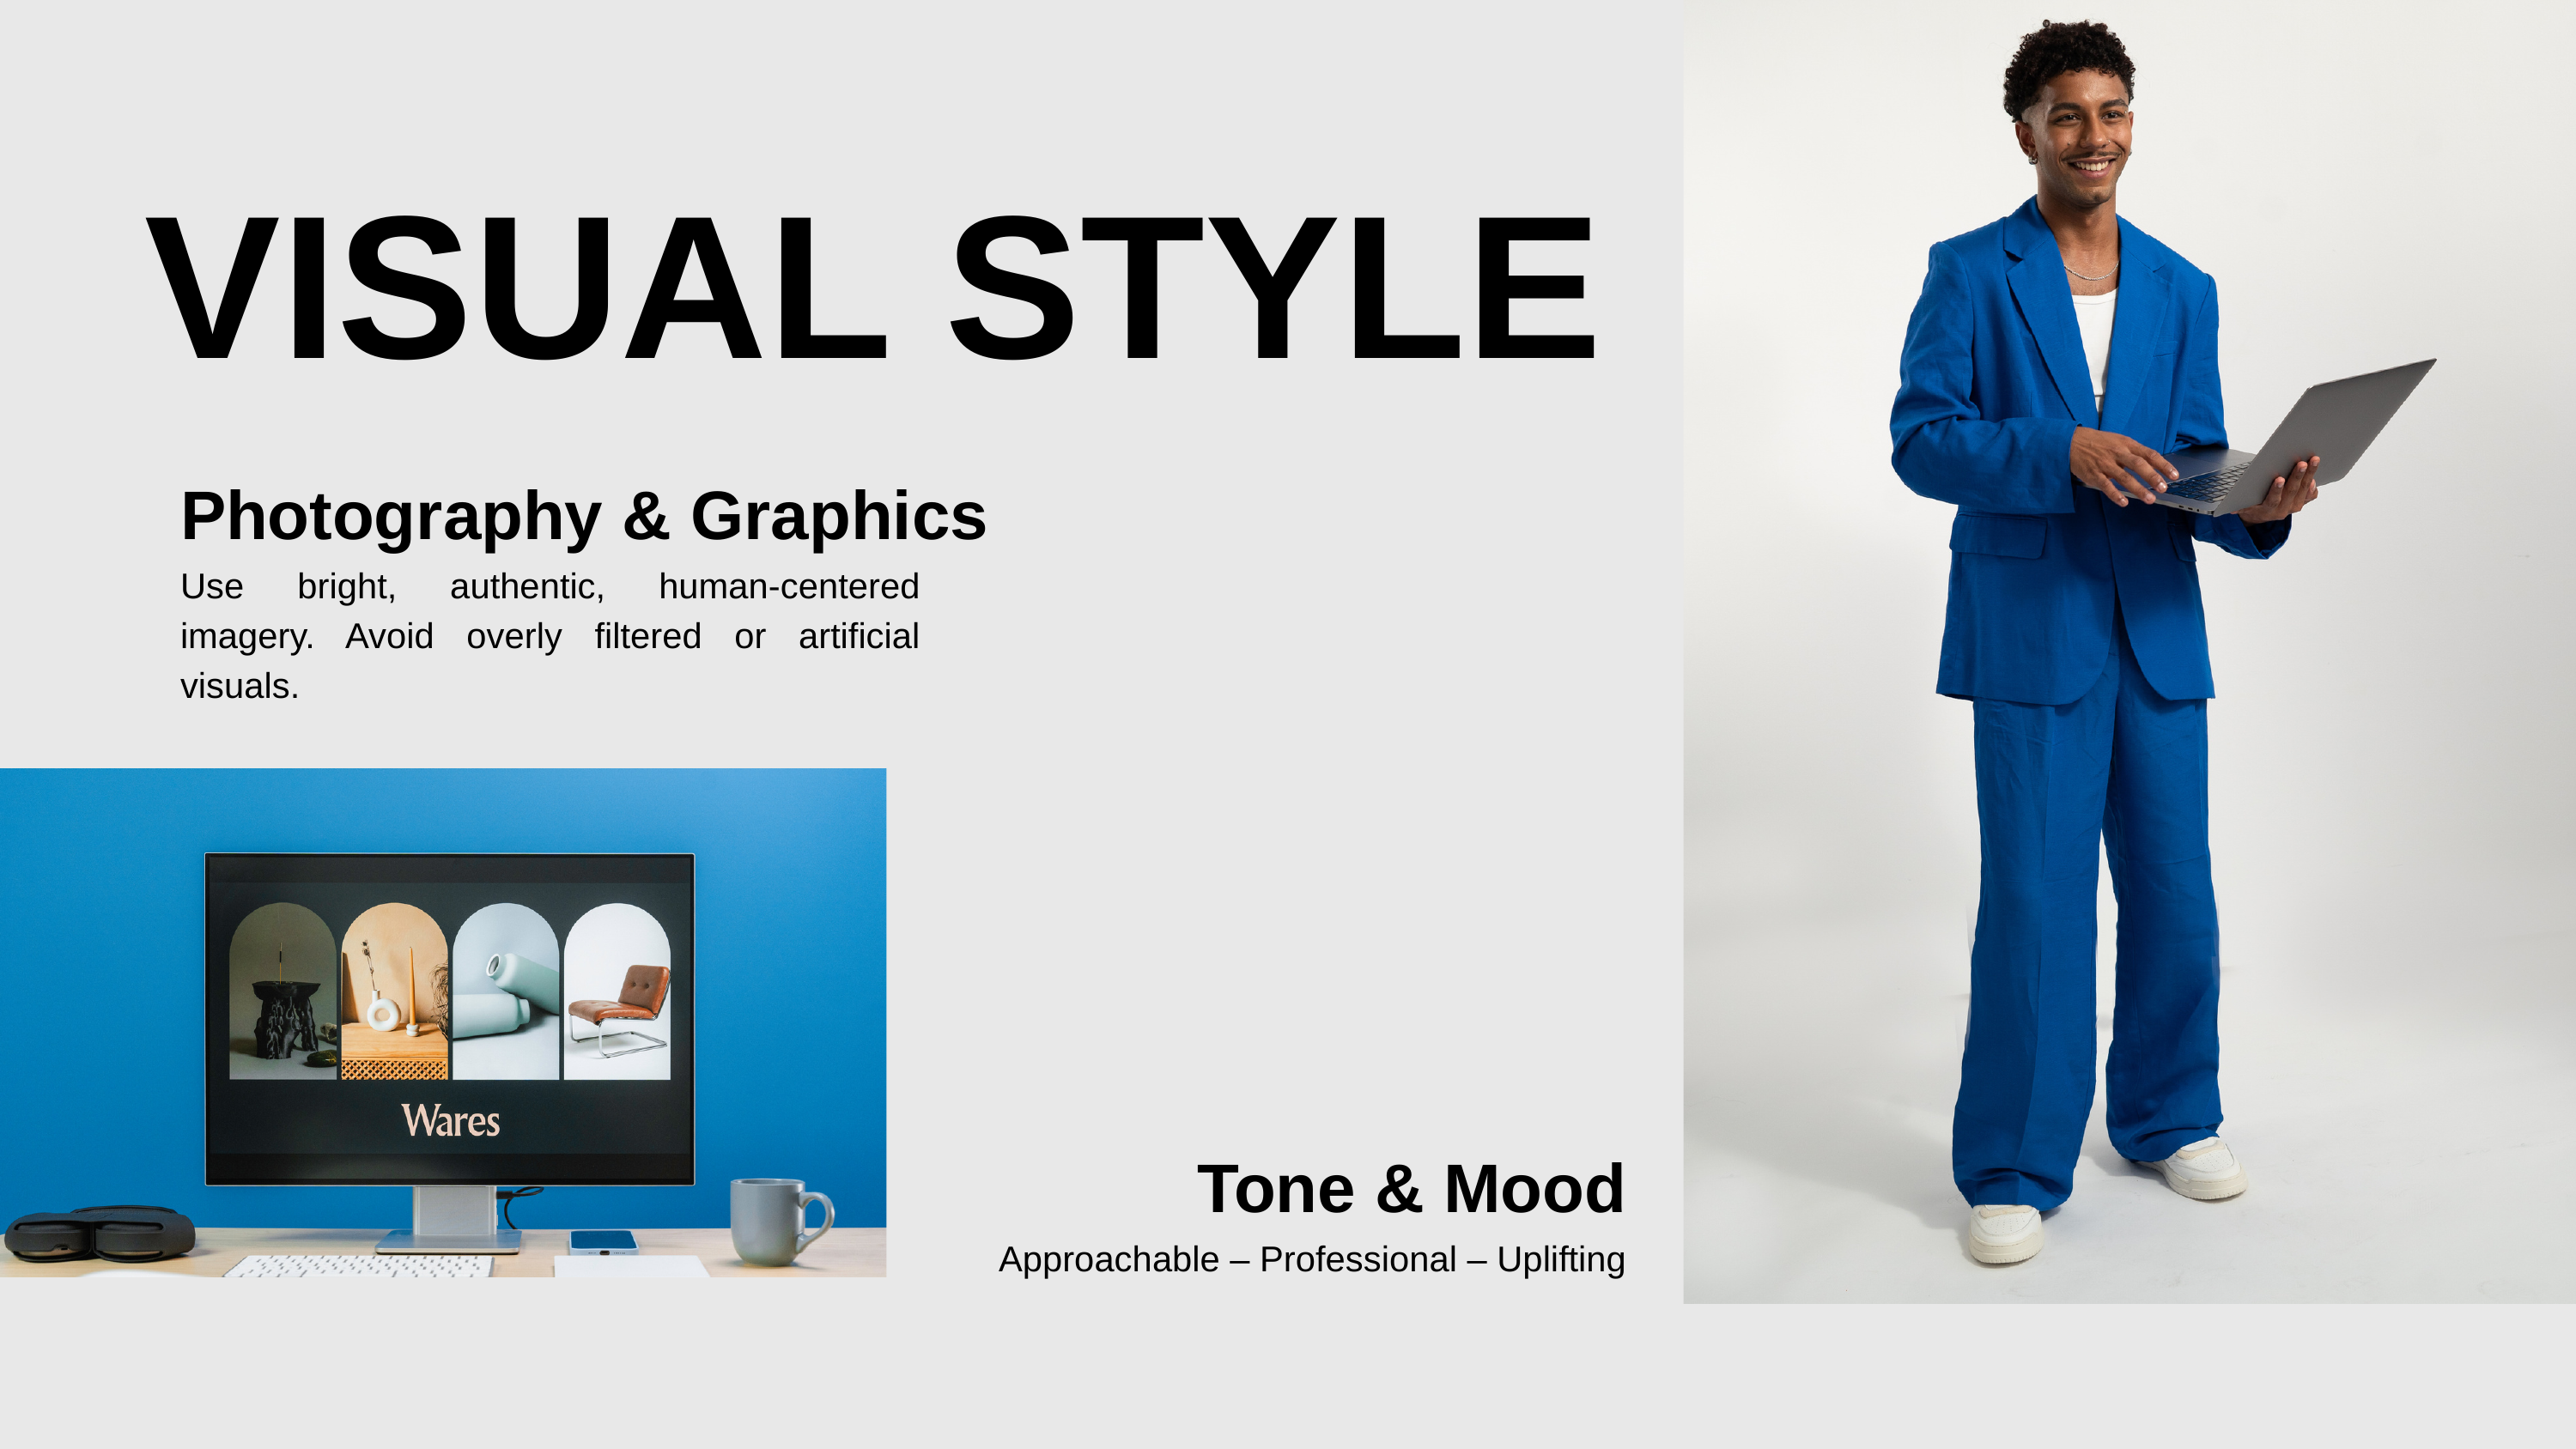

VISUAL STYLE
Photography & Graphics
Use bright, authentic, human-centered imagery. Avoid overly filtered or artificial visuals.

Tone & Mood
Approachable – Professional – Uplifting